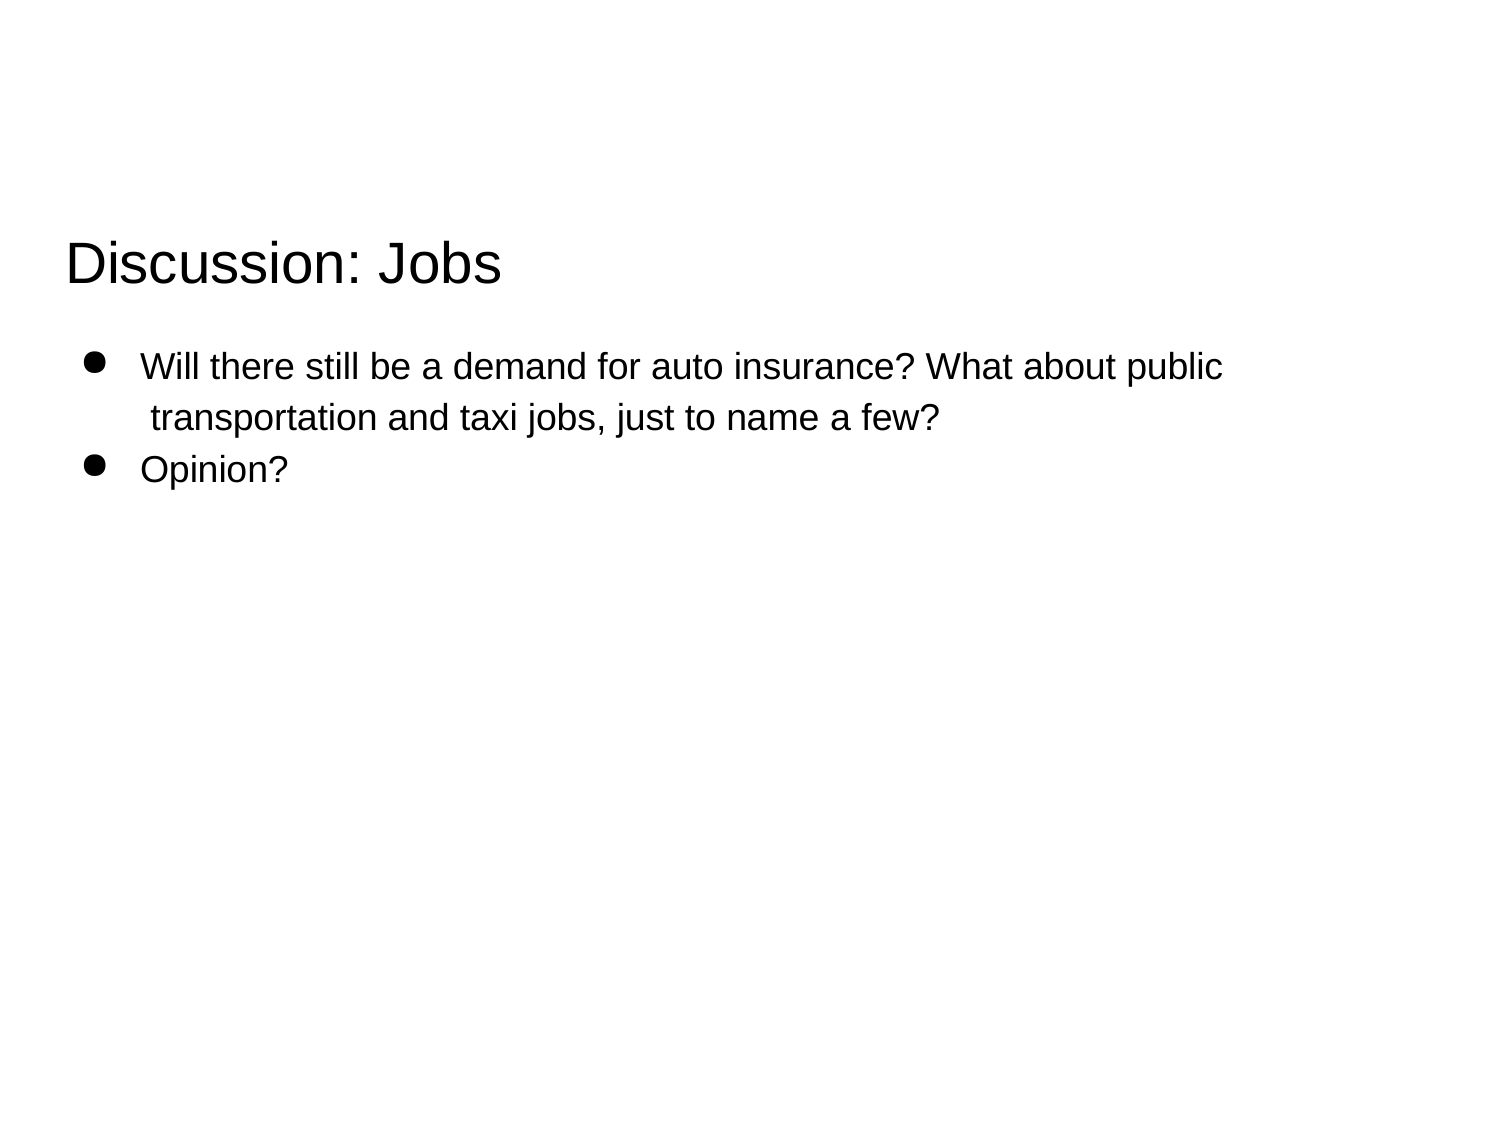

# Discussion: Jobs
Will there still be a demand for auto insurance? What about public  transportation and taxi jobs, just to name a few?
Opinion?